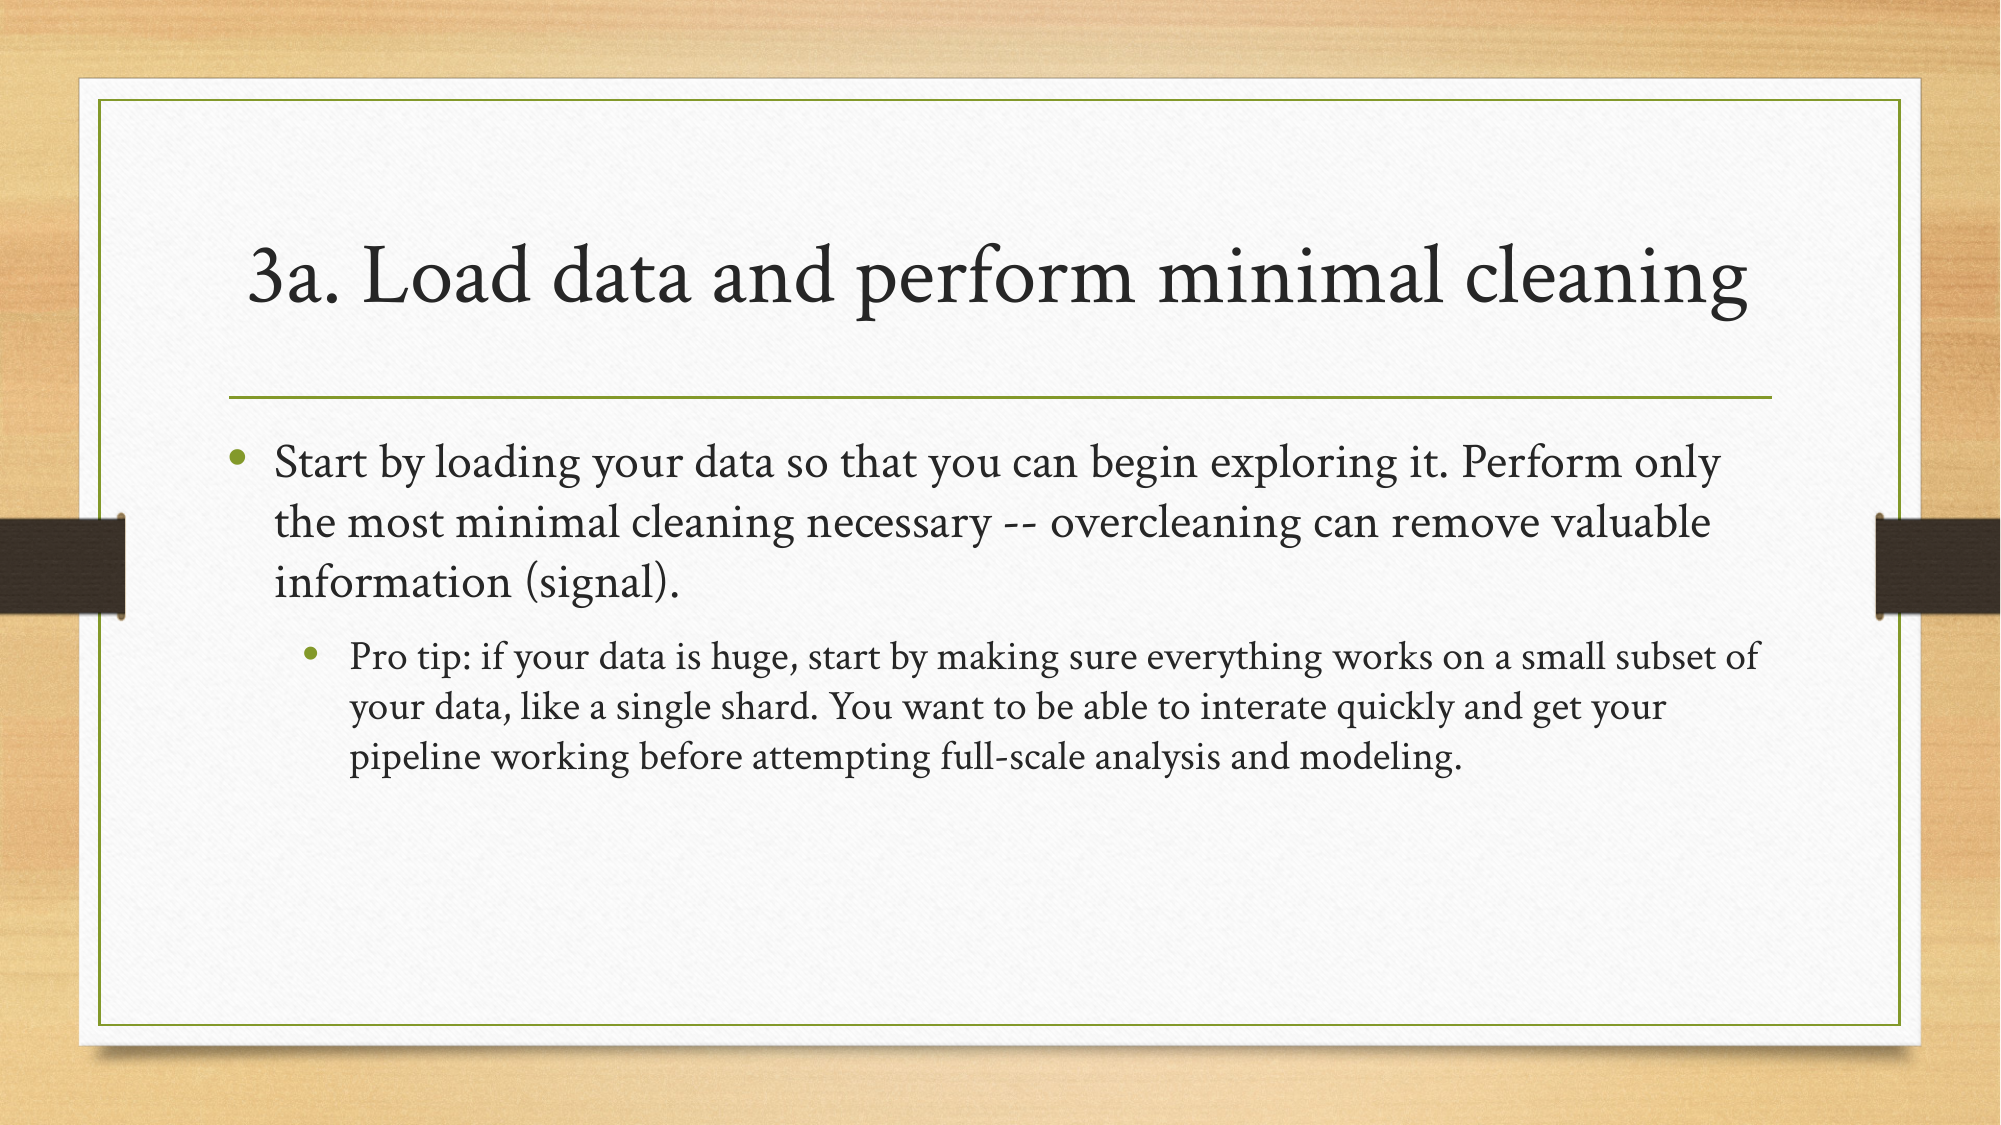

# 3a. Load data and perform minimal cleaning
Start by loading your data so that you can begin exploring it. Perform only the most minimal cleaning necessary -- overcleaning can remove valuable information (signal).
Pro tip: if your data is huge, start by making sure everything works on a small subset of your data, like a single shard. You want to be able to interate quickly and get your pipeline working before attempting full-scale analysis and modeling.